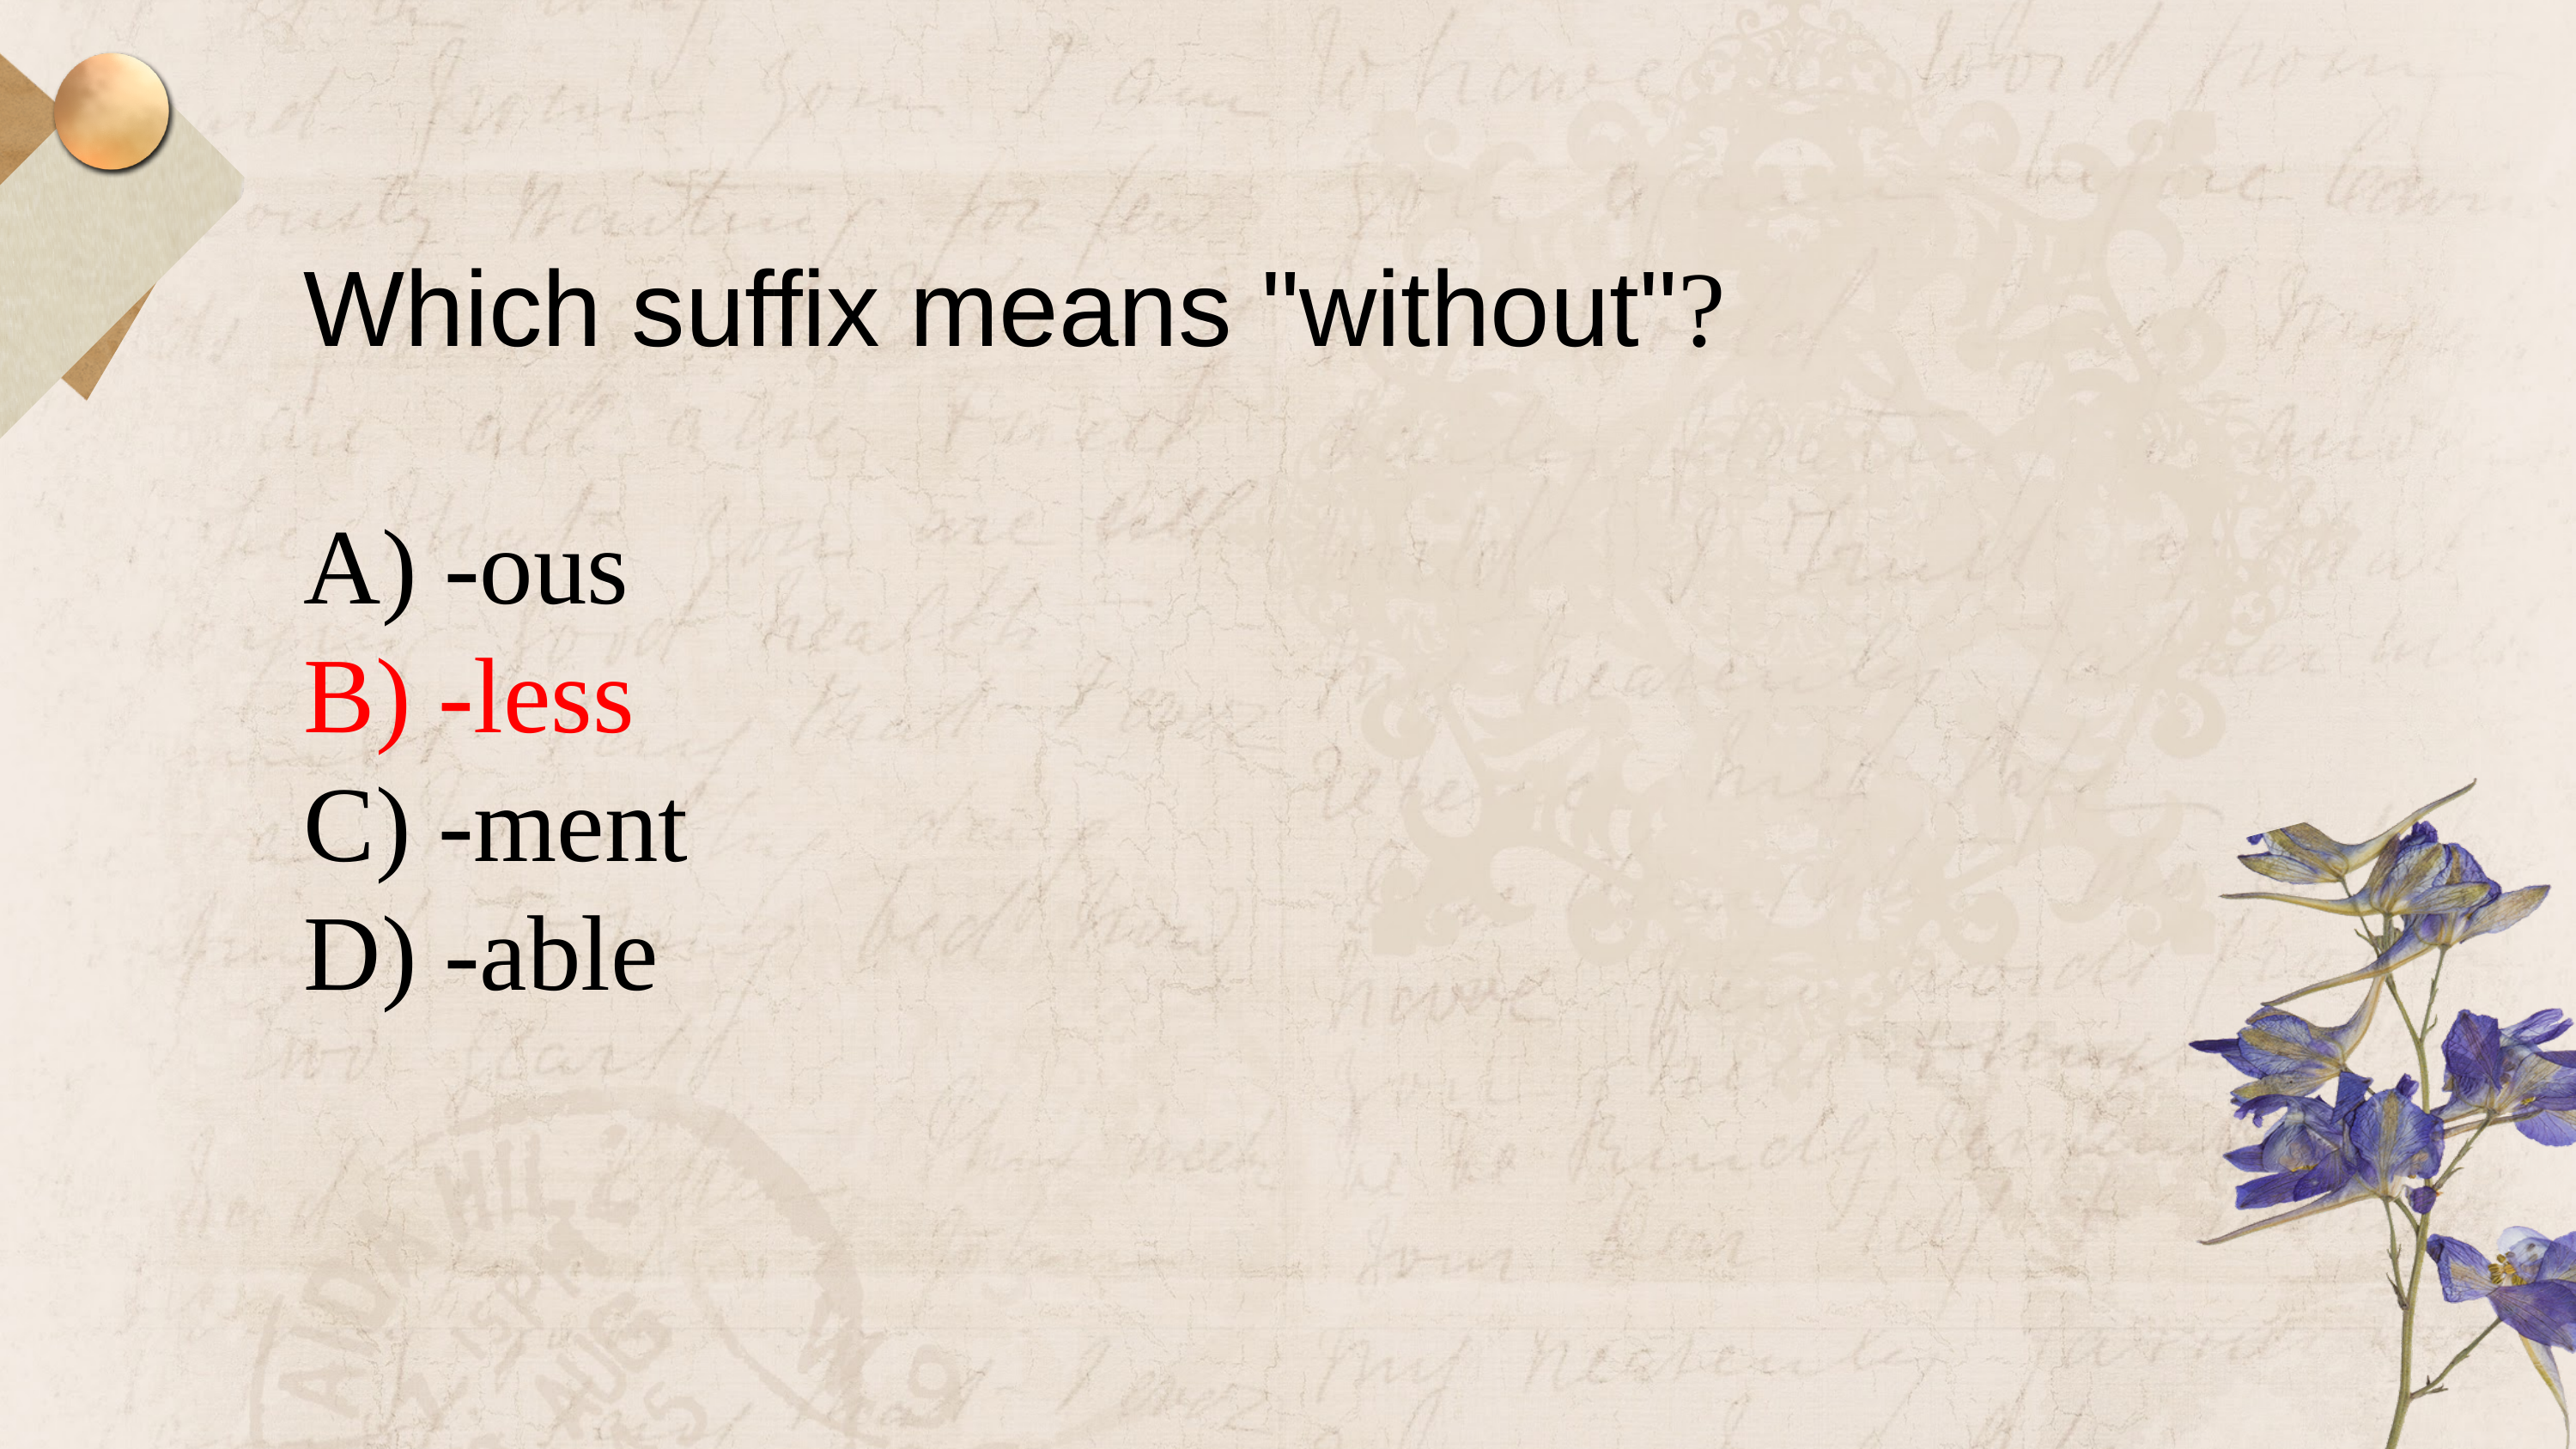

Which suffix means "without"?

A) -ous
B) -less
C) -ment
D) -able